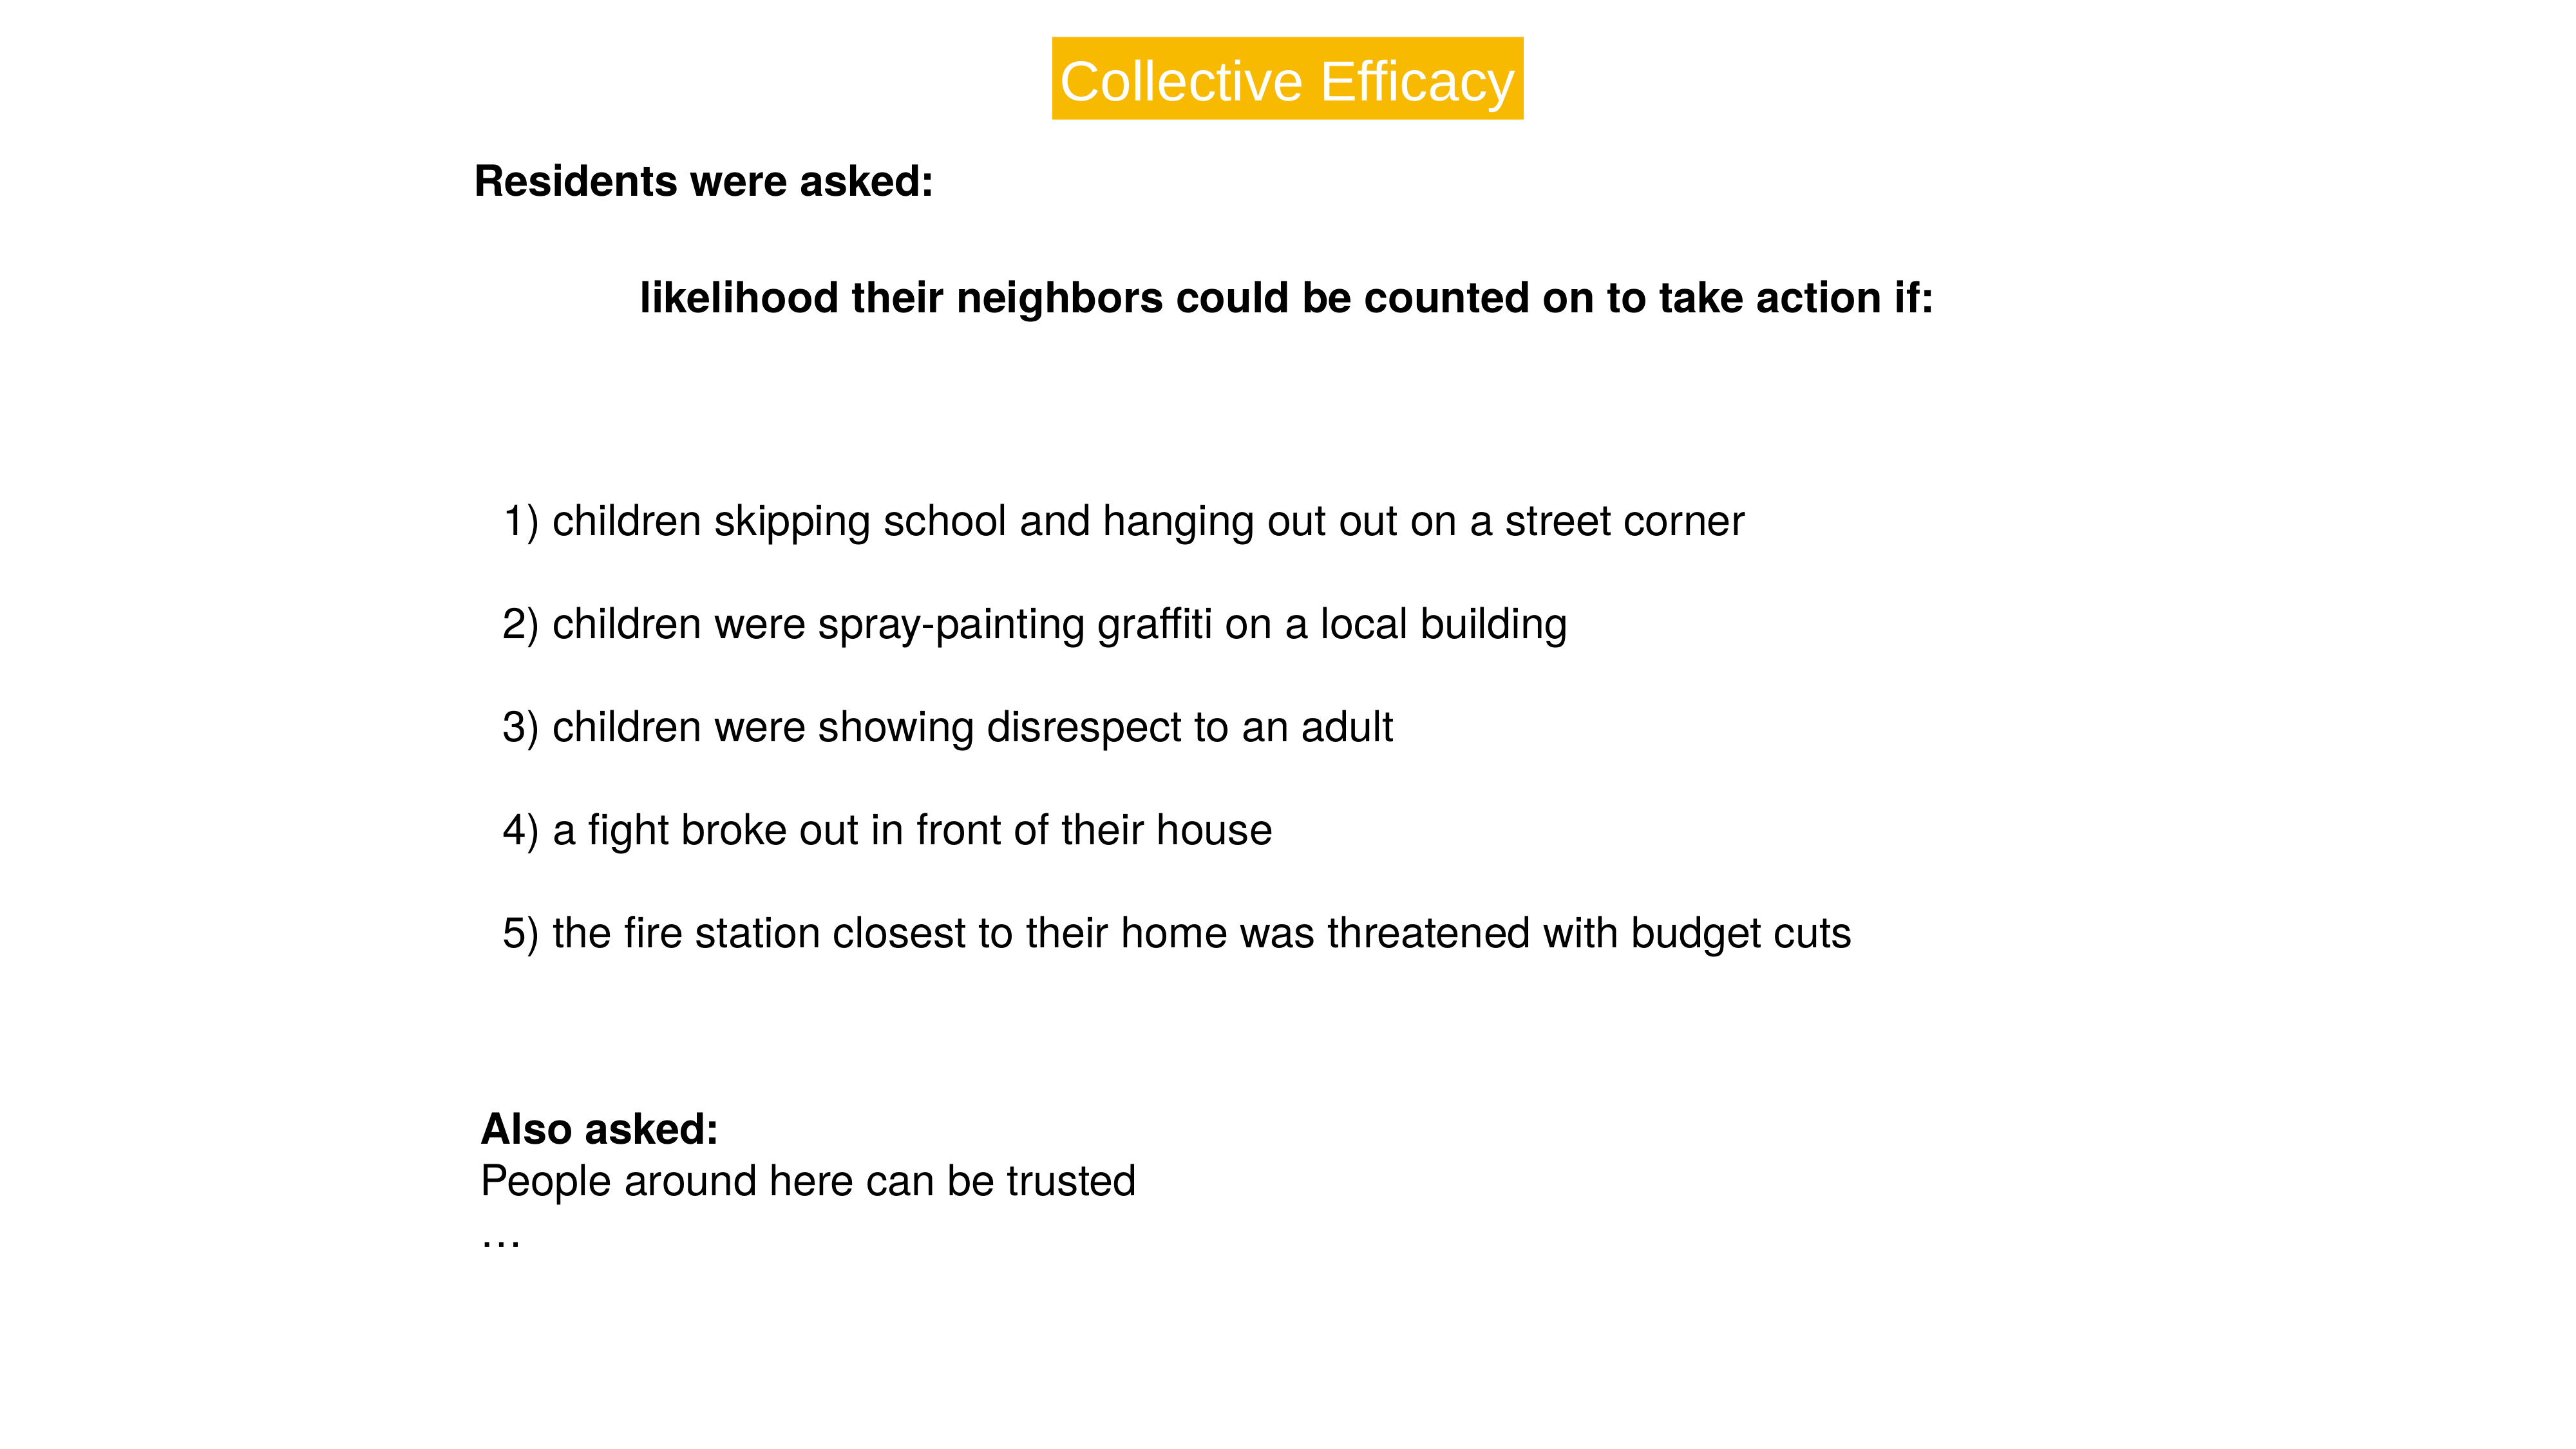

Collective Efficacy
Residents were asked:
likelihood their neighbors could be counted on to take action if:
1) children skipping school and hanging out out on a street corner

2) children were spray-painting graffiti on a local building

3) children were showing disrespect to an adult

4) a fight broke out in front of their house

5) the fire station closest to their home was threatened with budget cuts
Also asked:
People around here can be trusted
…